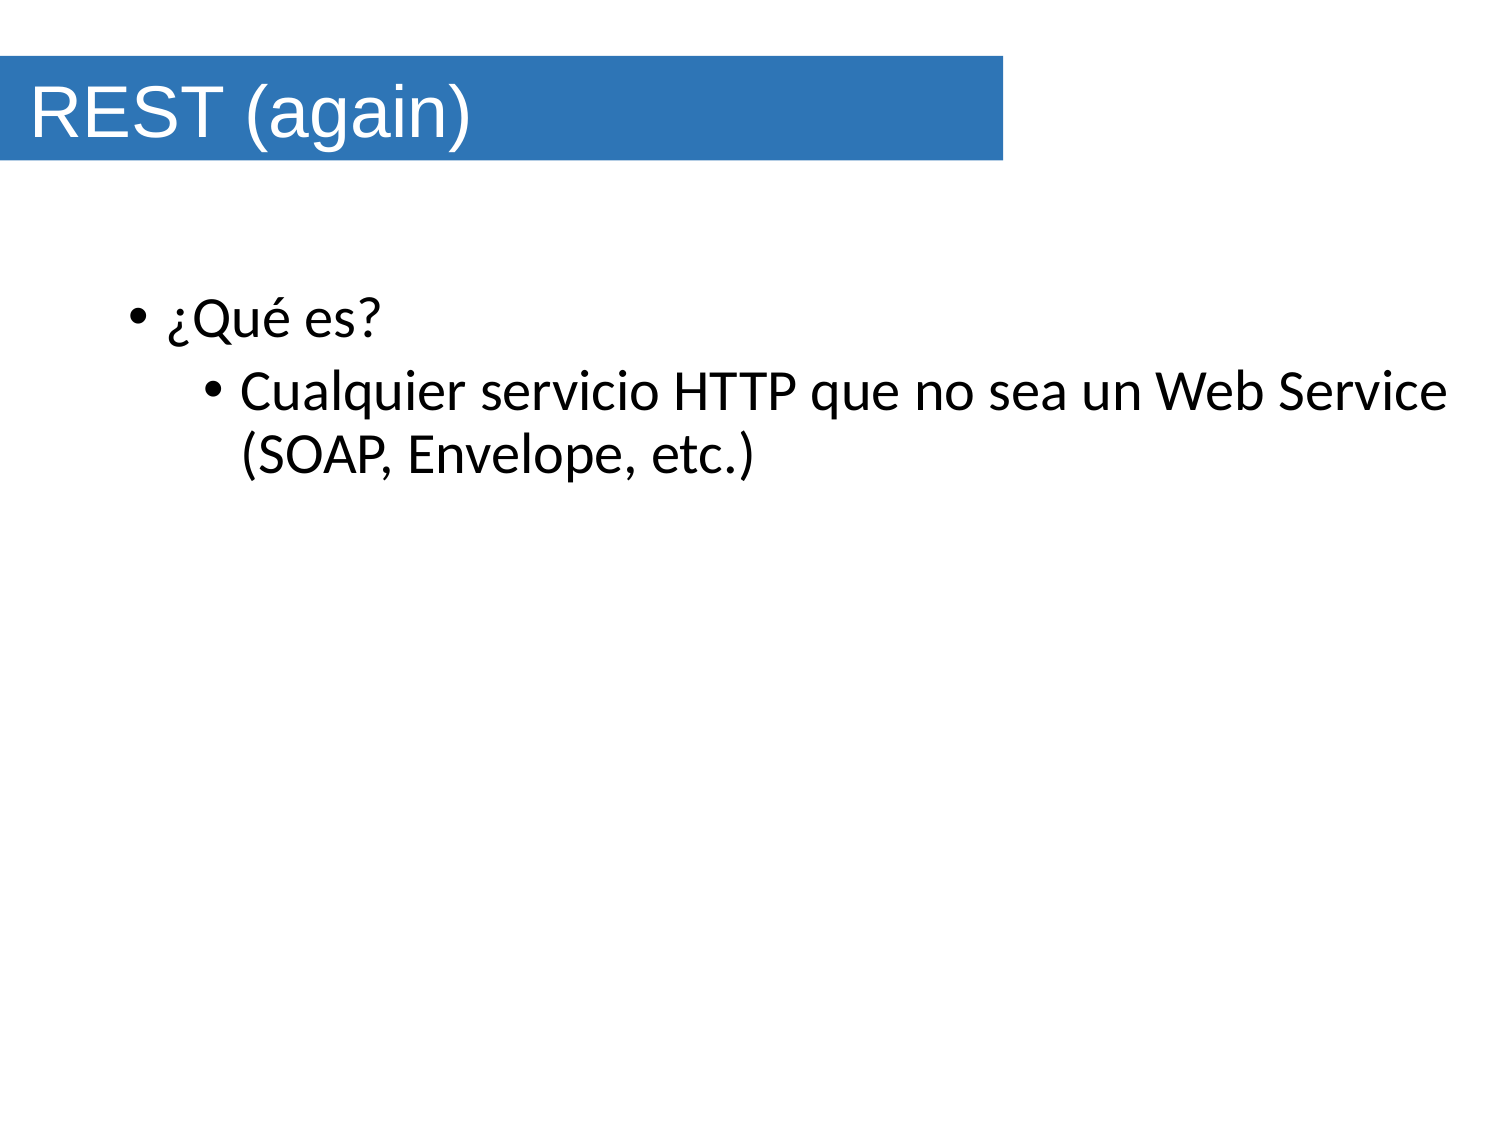

# REST (again)

¿Qué es?
Cualquier servicio HTTP que no sea un Web Service (SOAP, Envelope, etc.)